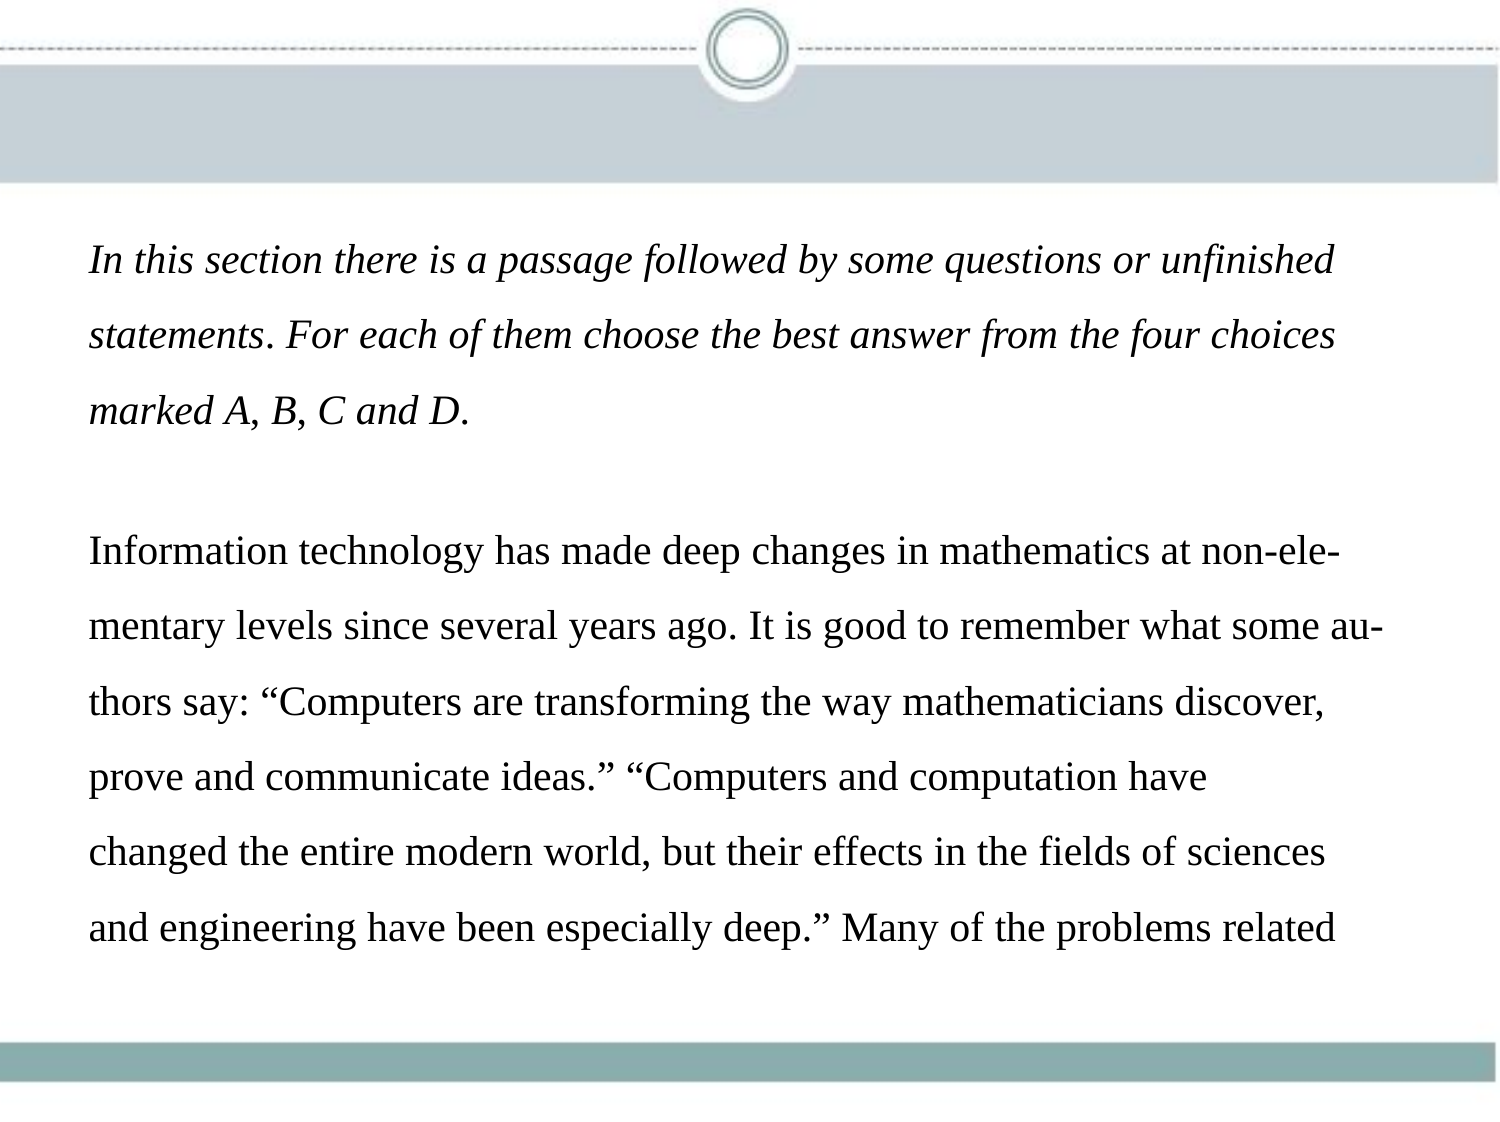

In this section there is a passage followed by some questions or unfinished
statements. For each of them choose the best answer from the four choices
marked A, B, C and D.
Information technology has made deep changes in mathematics at non-ele-
mentary levels since several years ago. It is good to remember what some au-
thors say: “Computers are transforming the way mathematicians discover,
prove and communicate ideas.” “Computers and computation have
changed the entire modern world, but their effects in the fields of sciences
and engineering have been especially deep.” Many of the problems related